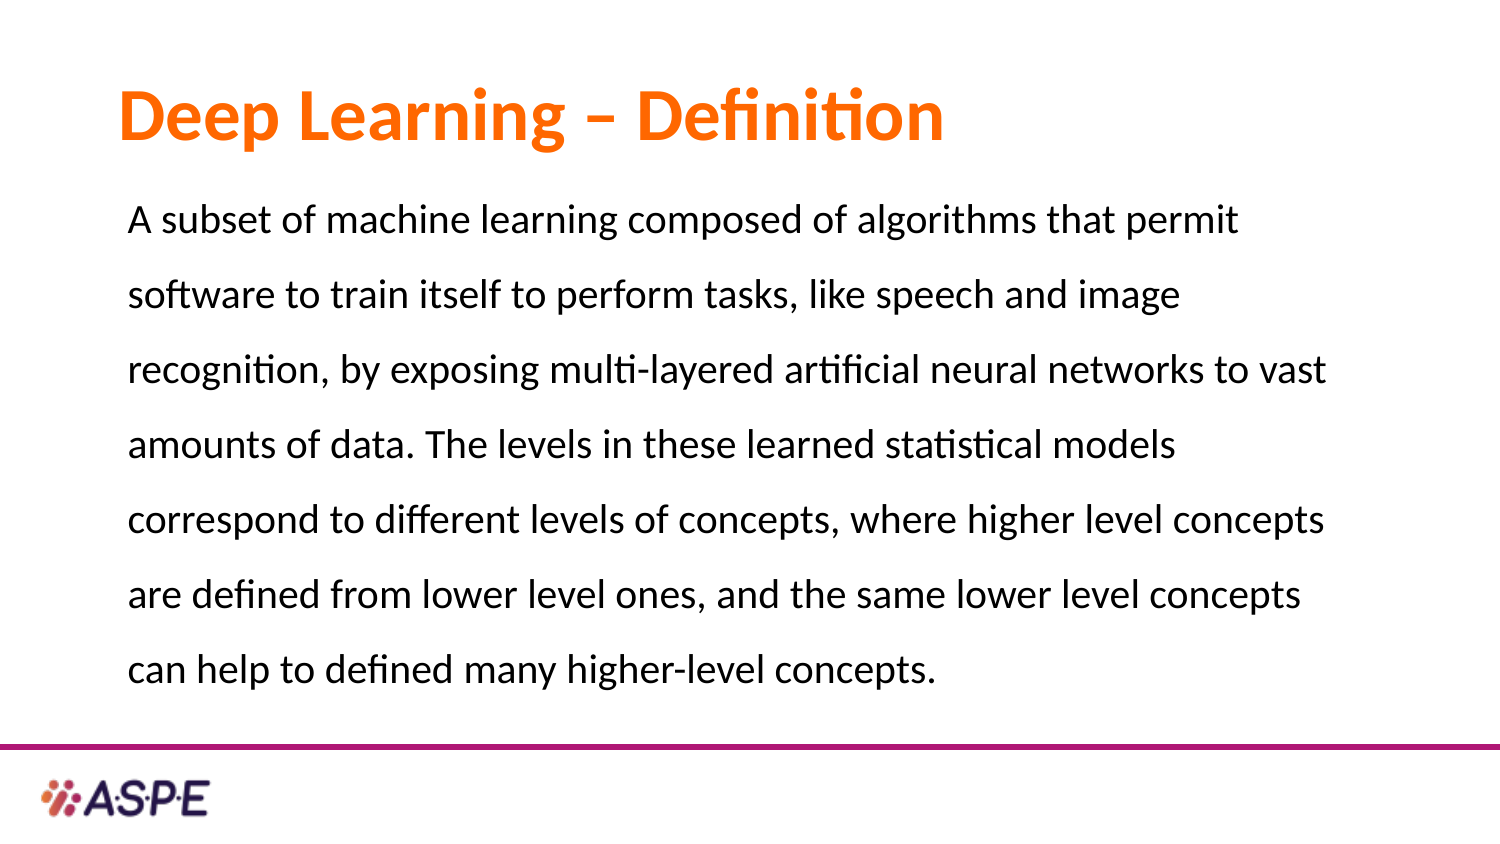

# Deep Learning – Definition
A subset of machine learning composed of algorithms that permit software to train itself to perform tasks, like speech and image recognition, by exposing multi-layered artificial neural networks to vast amounts of data. The levels in these learned statistical models correspond to different levels of concepts, where higher level concepts are defined from lower level ones, and the same lower level concepts can help to defined many higher-level concepts.